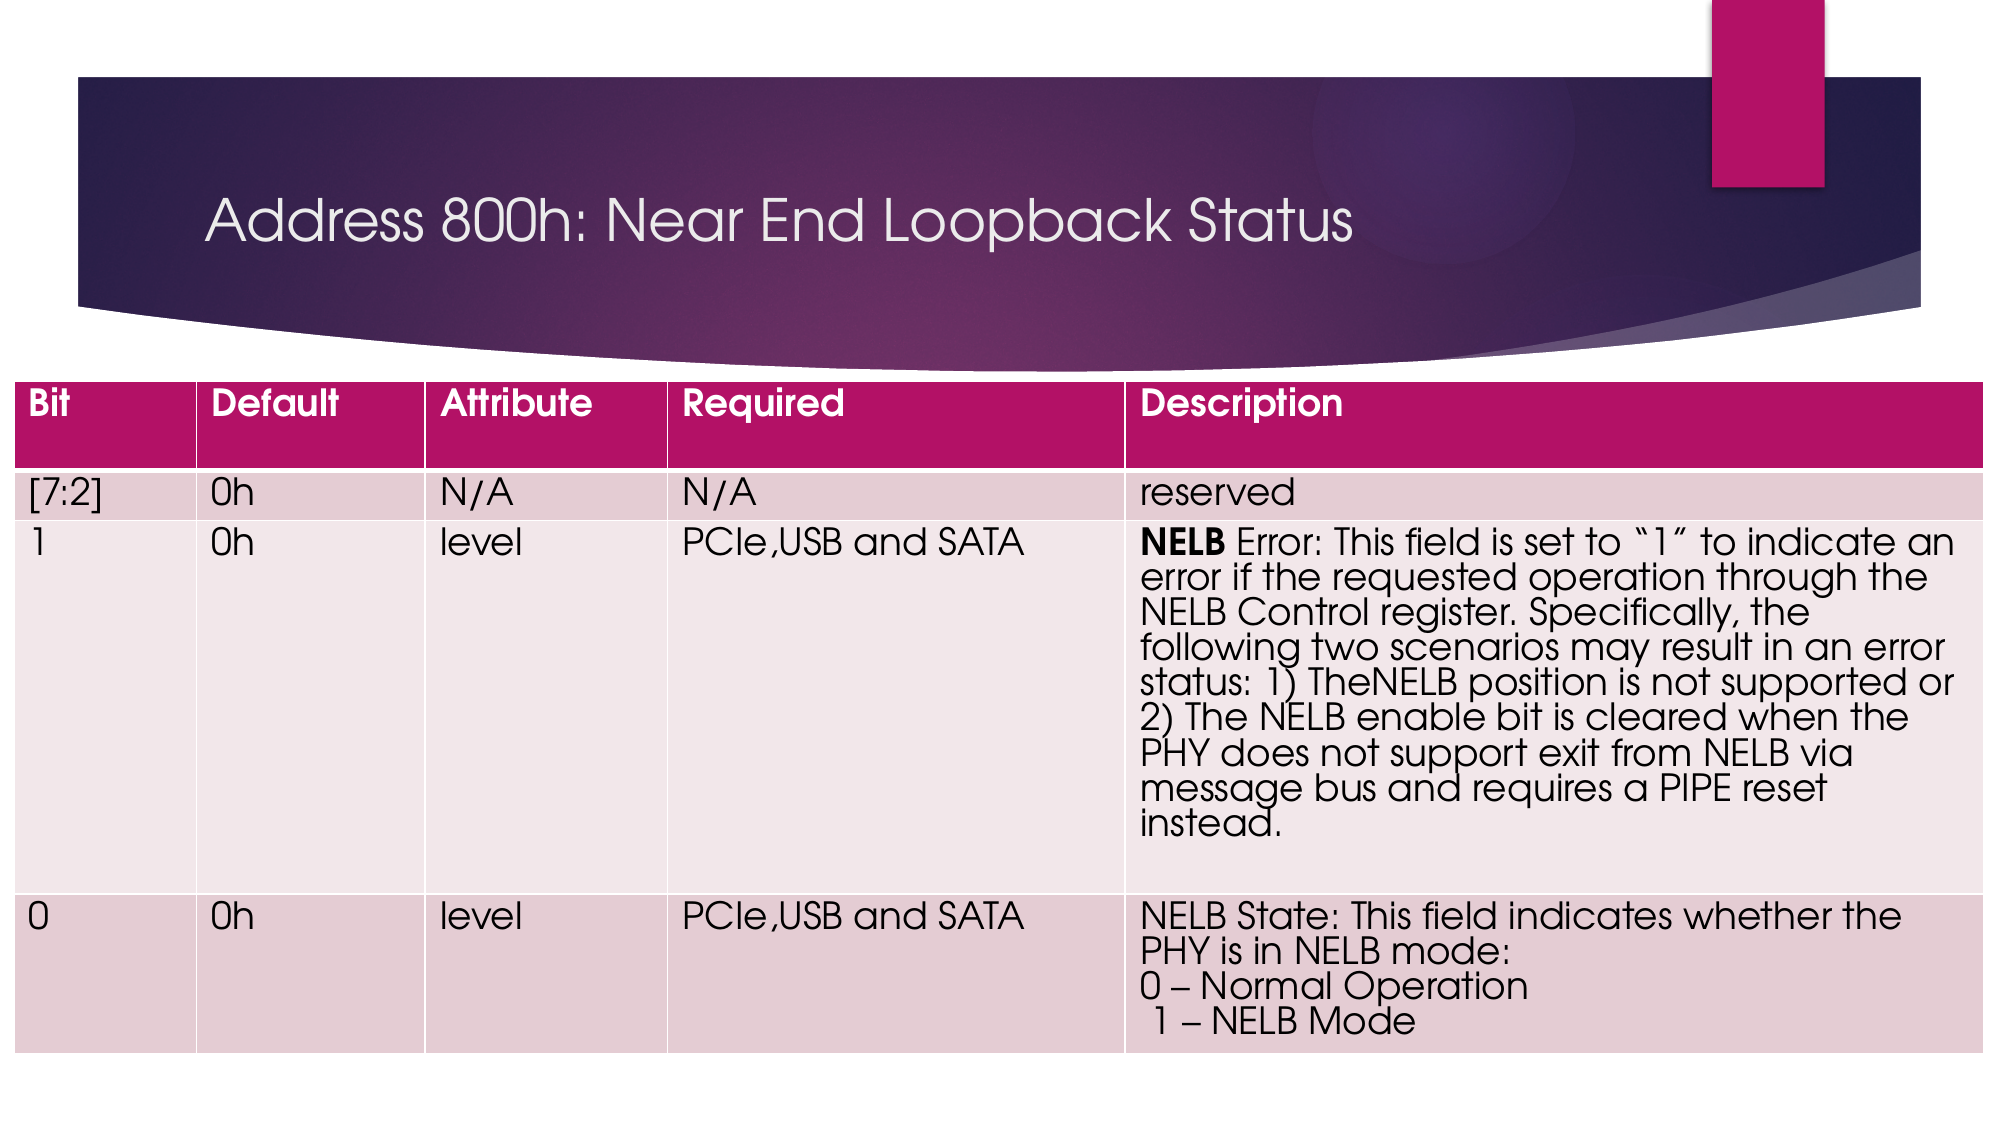

# Address 800h: Near End Loopback Status
| Bit | Default | Attribute | Required | Description |
| --- | --- | --- | --- | --- |
| [7:2] | 0h | N/A | N/A | reserved |
| 1 | 0h | level | PCIe,USB and SATA | NELB Error: This field is set to “1” to indicate an error if the requested operation through the NELB Control register. Specifically, the following two scenarios may result in an error status: 1) TheNELB position is not supported or 2) The NELB enable bit is cleared when the PHY does not support exit from NELB via message bus and requires a PIPE reset instead. |
| 0 | 0h | level | PCIe,USB and SATA | NELB State: This field indicates whether the PHY is in NELB mode: 0 – Normal Operation 1 – NELB Mode |